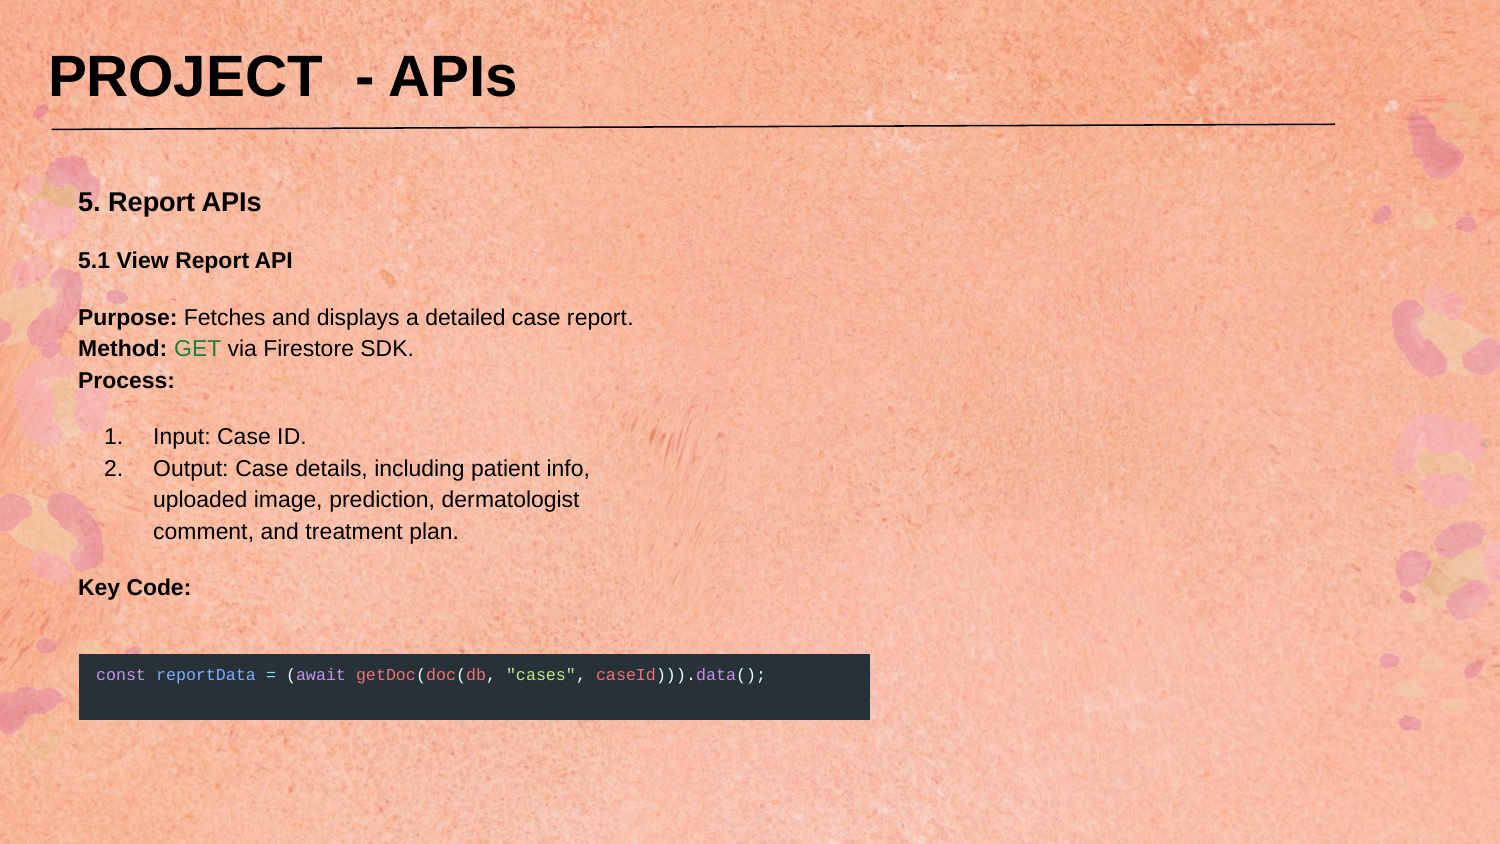

PROJECT  - APIs

5. Report APIs
5.1 View Report API
Purpose: Fetches and displays a detailed case report.
Method: GET via Firestore SDK.
Process:
Input: Case ID.
Output: Case details, including patient info, uploaded image, prediction, dermatologist comment, and treatment plan.
Key Code:

| const reportData = (await getDoc(doc(db, "cases", caseId))).data(); ​ |
| --- |